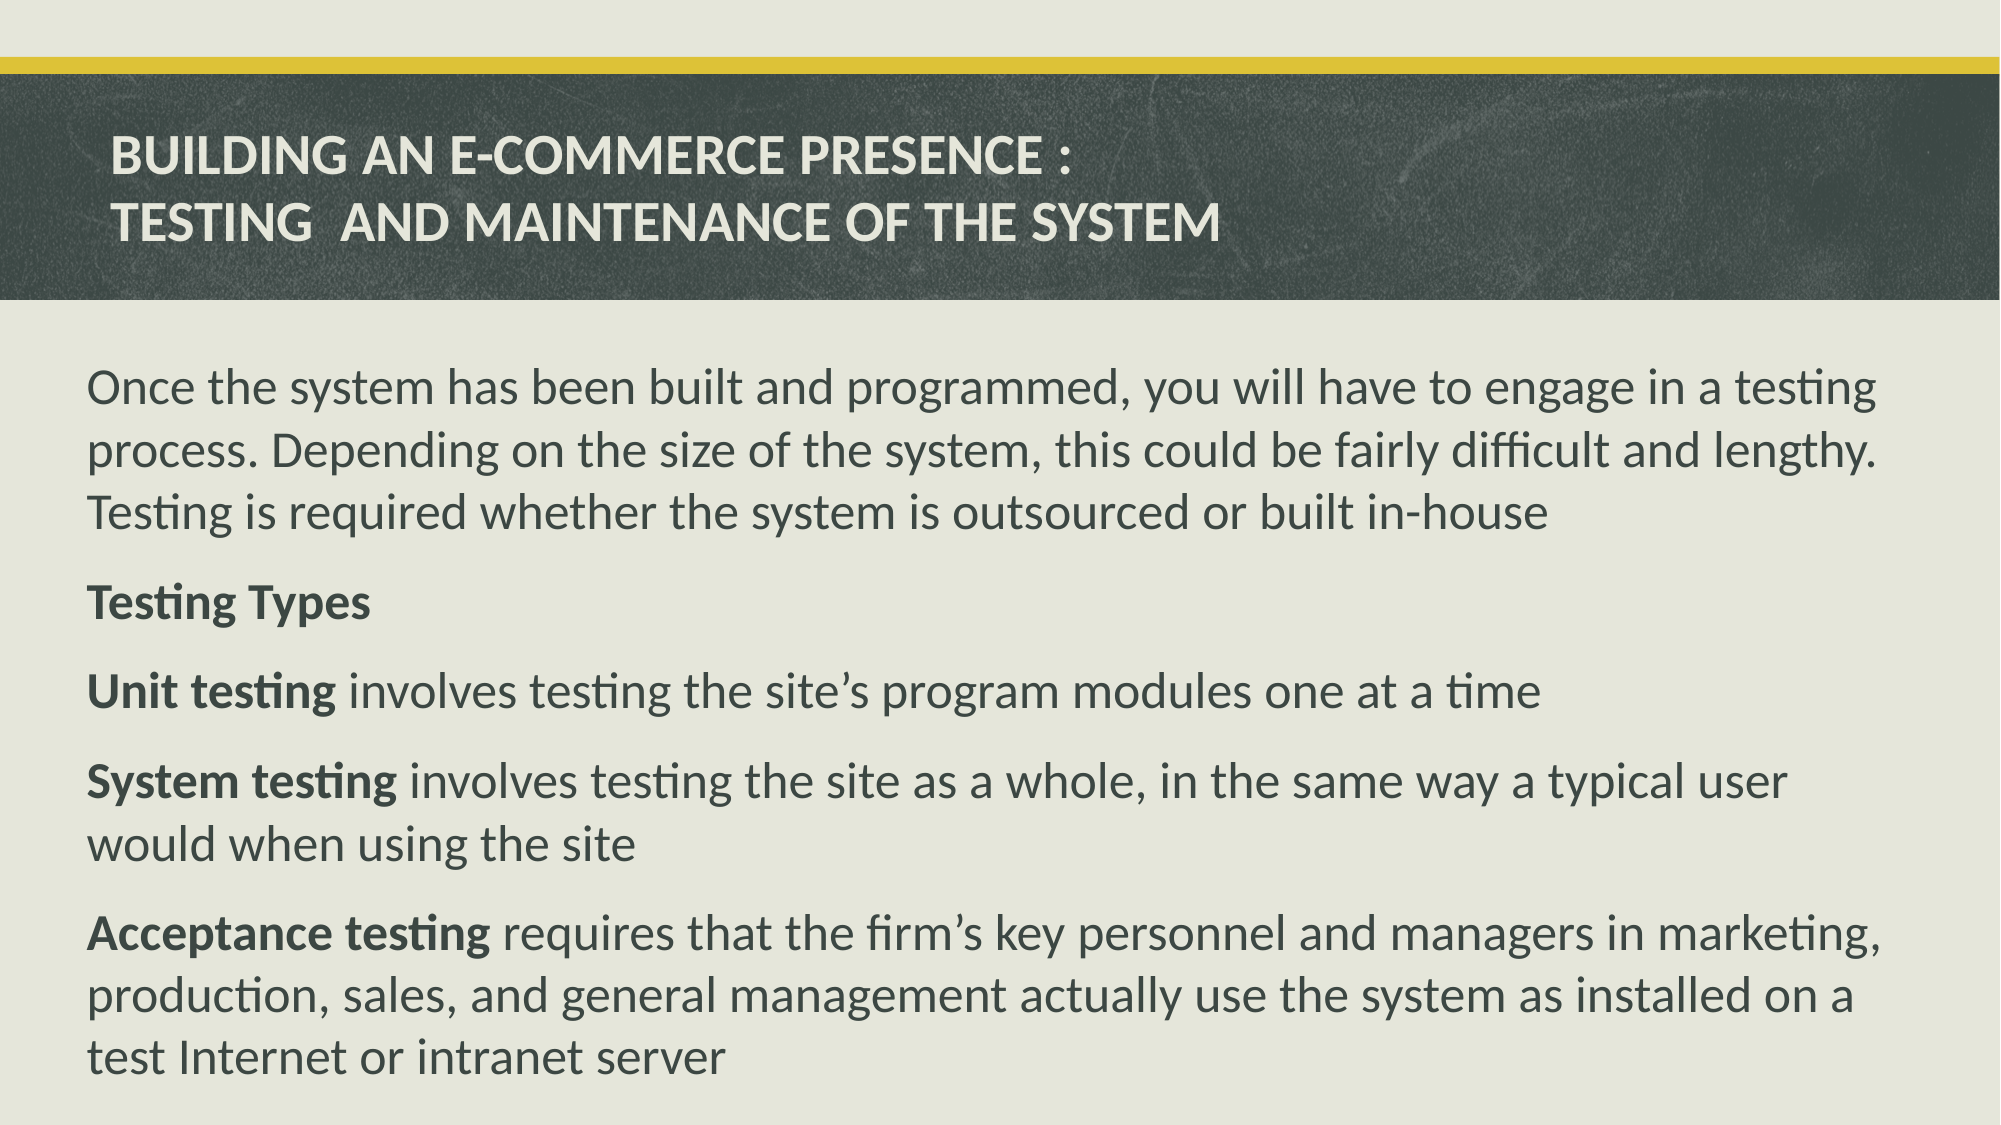

# BUILDING AN E-COMMERCE PRESENCE : TESTING  AND MAINTENANCE OF THE SYSTEM
Once the system has been built and programmed, you will have to engage in a testing process. Depending on the size of the system, this could be fairly difficult and lengthy. Testing is required whether the system is outsourced or built in-house
Testing Types
Unit testing involves testing the site’s program modules one at a time
System testing involves testing the site as a whole, in the same way a typical user would when using the site
Acceptance testing requires that the firm’s key personnel and managers in marketing, production, sales, and general management actually use the system as installed on a test Internet or intranet server